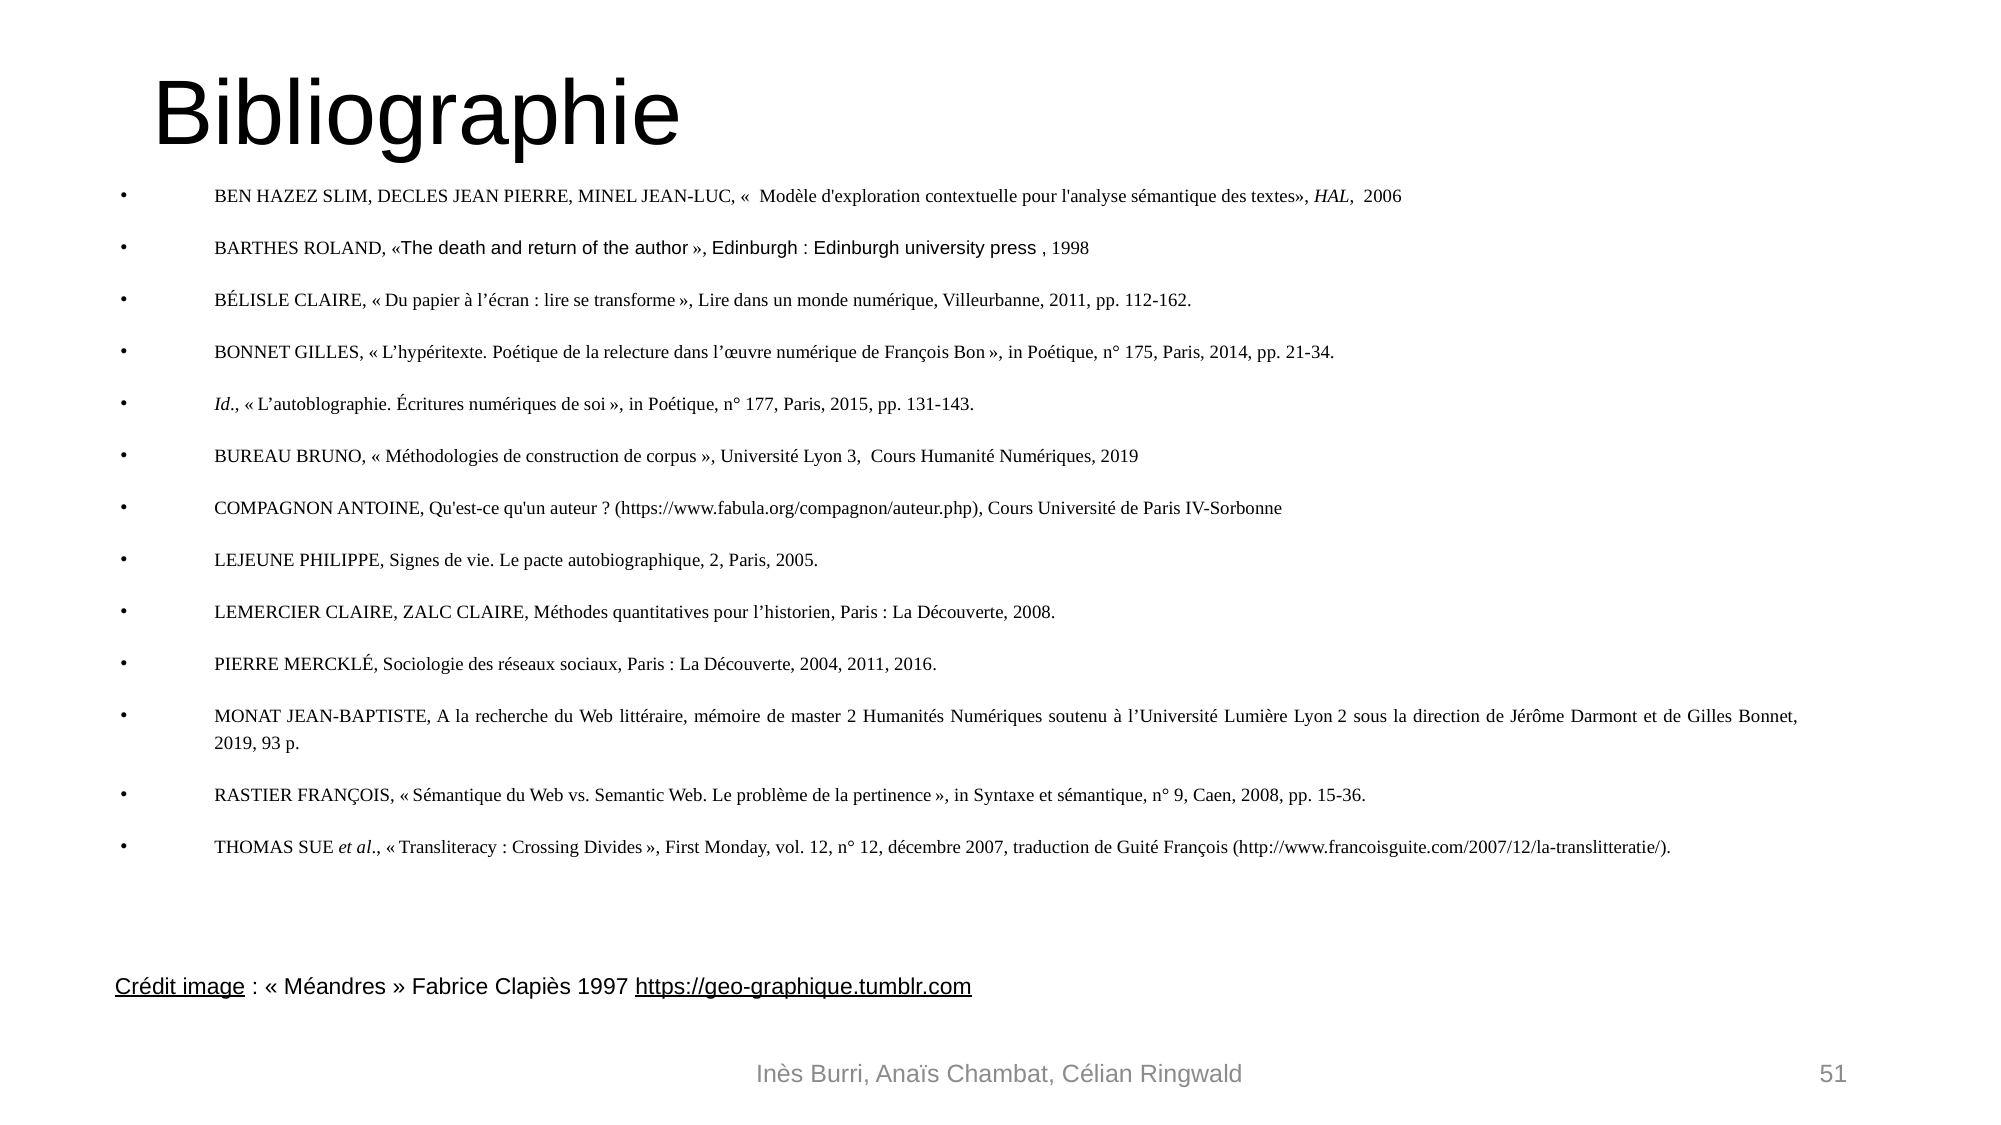

# Bibliographie
Ben Hazez Slim, Decles Jean Pierre, Minel Jean-Luc, «  Modèle d'exploration contextuelle pour l'analyse sémantique des textes», HAL,  2006
Barthes Roland, «The death and return of the author », Edinburgh : Edinburgh university press , 1998
Bélisle Claire, « Du papier à l’écran : lire se transforme », Lire dans un monde numérique, Villeurbanne, 2011, pp. 112-162.
Bonnet Gilles, « L’hypéritexte. Poétique de la relecture dans l’œuvre numérique de François Bon », in Poétique, n° 175, Paris, 2014, pp. 21-34.
Id., « L’autoblographie. Écritures numériques de soi », in Poétique, n° 177, Paris, 2015, pp. 131-143.
Bureau Bruno, « Méthodologies de construction de corpus », Université Lyon 3,  Cours Humanité Numériques, 2019
Compagnon Antoine, Qu'est-ce qu'un auteur ? (https://www.fabula.org/compagnon/auteur.php), Cours Université de Paris IV-Sorbonne
Lejeune Philippe, Signes de vie. Le pacte autobiographique, 2, Paris, 2005.
Lemercier Claire, Zalc Claire, Méthodes quantitatives pour l’historien, Paris : La Découverte, 2008.
Pierre Mercklé, Sociologie des réseaux sociaux, Paris : La Découverte, 2004, 2011, 2016.
Monat Jean-Baptiste, A la recherche du Web littéraire, mémoire de master 2 Humanités Numériques soutenu à l’Université Lumière Lyon 2 sous la direction de Jérôme Darmont et de Gilles Bonnet, 2019, 93 p.
Rastier François, « Sémantique du Web vs. Semantic Web. Le problème de la pertinence », in Syntaxe et sémantique, n° 9, Caen, 2008, pp. 15-36.
Thomas Sue et al., « Transliteracy : Crossing Divides », First Monday, vol. 12, n° 12, décembre 2007, traduction de Guité François (http://www.francoisguite.com/2007/12/la-translitteratie/).

Crédit image : « Méandres » Fabrice Clapiès 1997 https://geo-graphique.tumblr.com
Inès Burri, Anaïs Chambat, Célian Ringwald
51